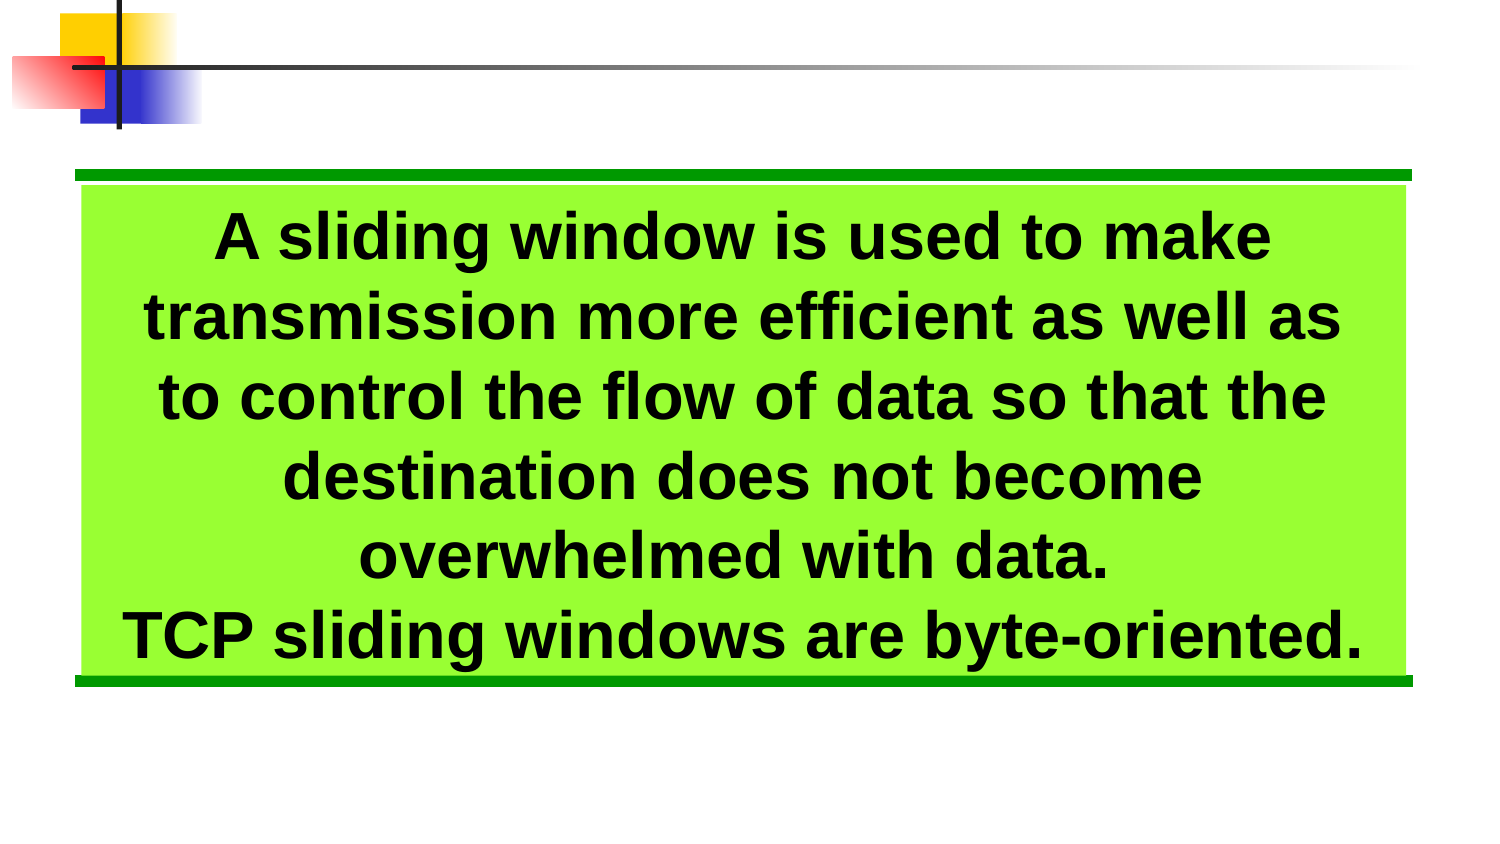

A sliding window is used to make transmission more efficient as well as
to control the flow of data so that the destination does not become
overwhelmed with data.
TCP sliding windows are byte-oriented.